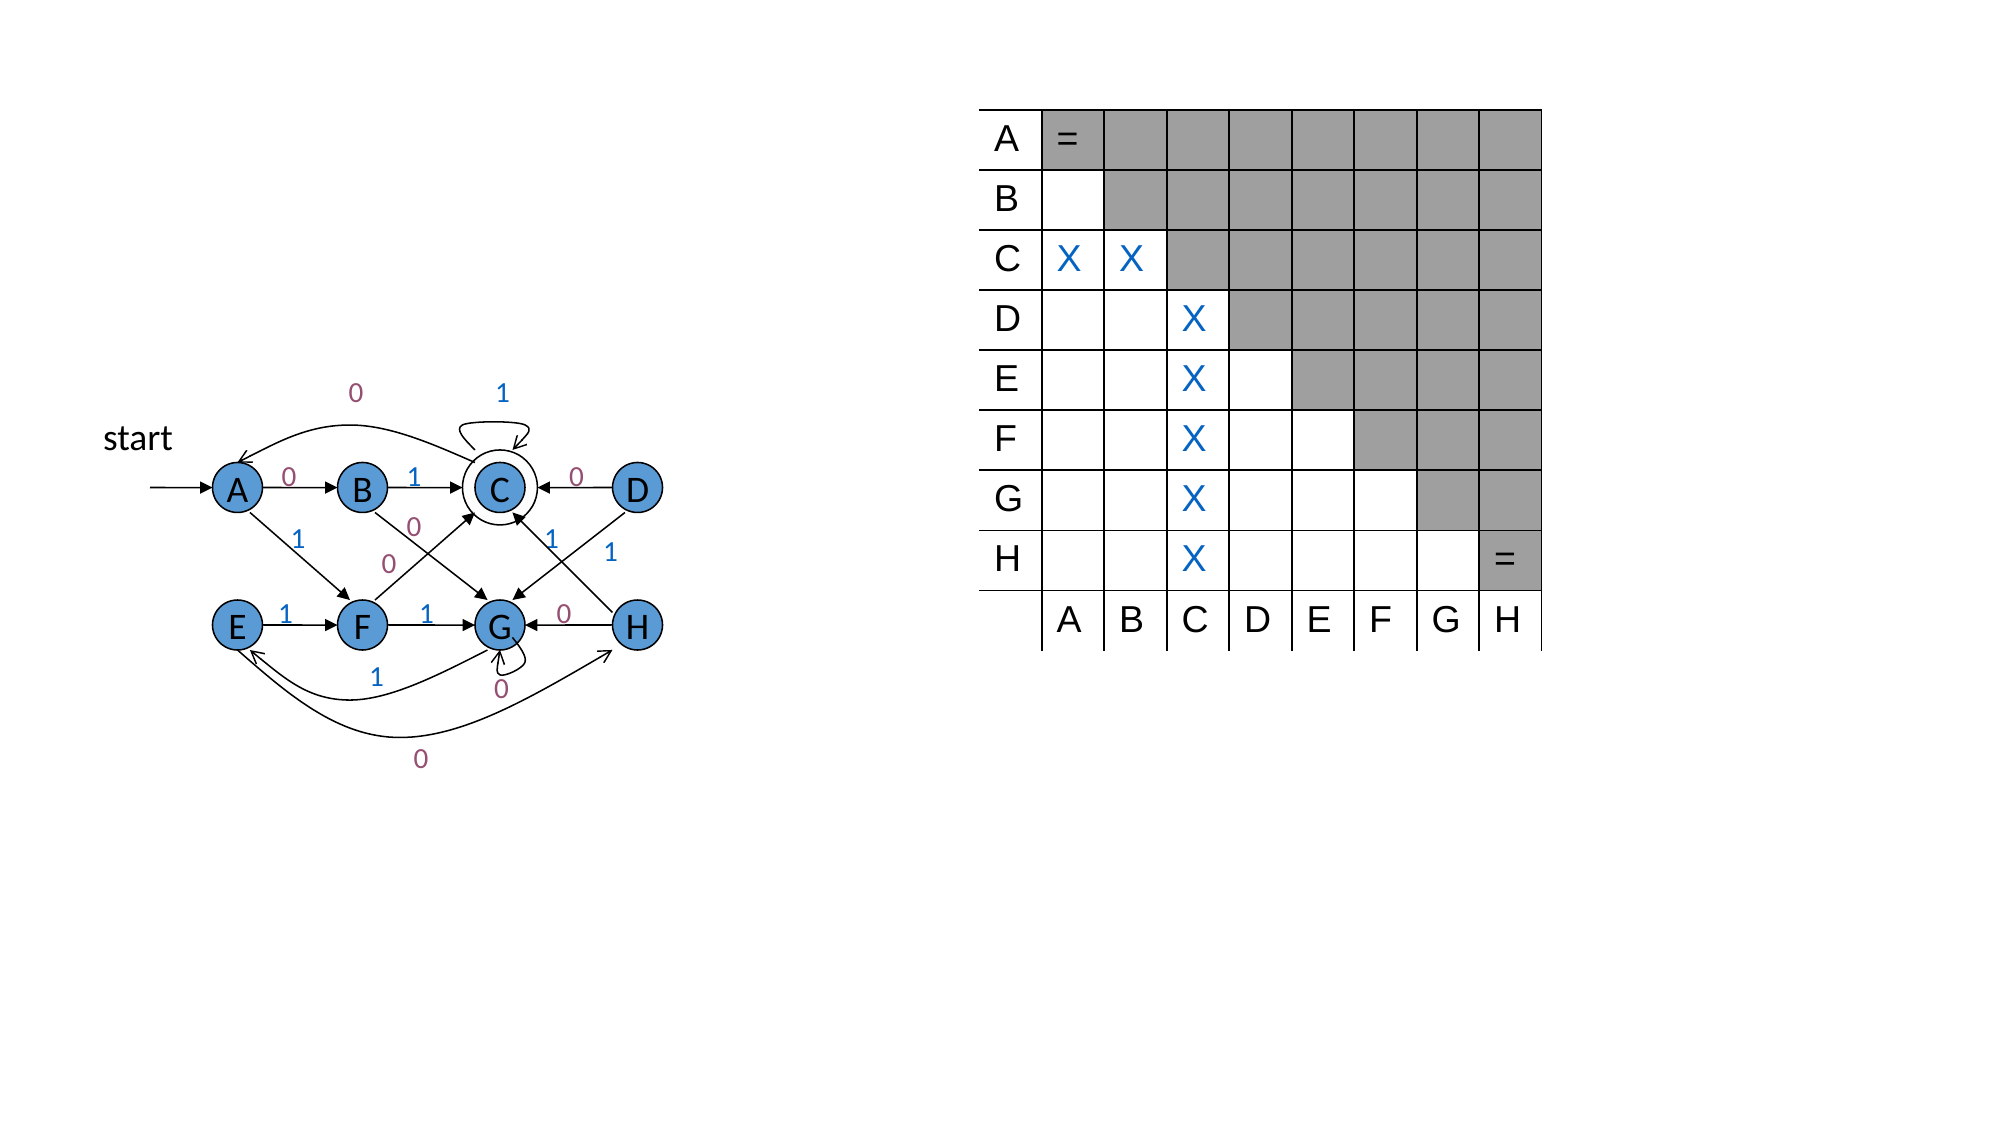

| A | = |  |  |  |  |  |  |  |
| --- | --- | --- | --- | --- | --- | --- | --- | --- |
| B |  |  |  |  |  |  |  |  |
| C | X | X |  |  |  |  |  |  |
| D |  |  | X |  |  |  |  |  |
| E |  |  | X |  |  |  |  |  |
| F |  |  | X |  |  |  |  |  |
| G |  |  | X |  |  |  |  |  |
| H |  |  | X |  |  |  |  | = |
|  | A | B | C | D | E | F | G | H |
0
1
start

0
1

0
A
B
C
D

0

1

1
1
0
1
1
0
E
F
G
H

1
0
0